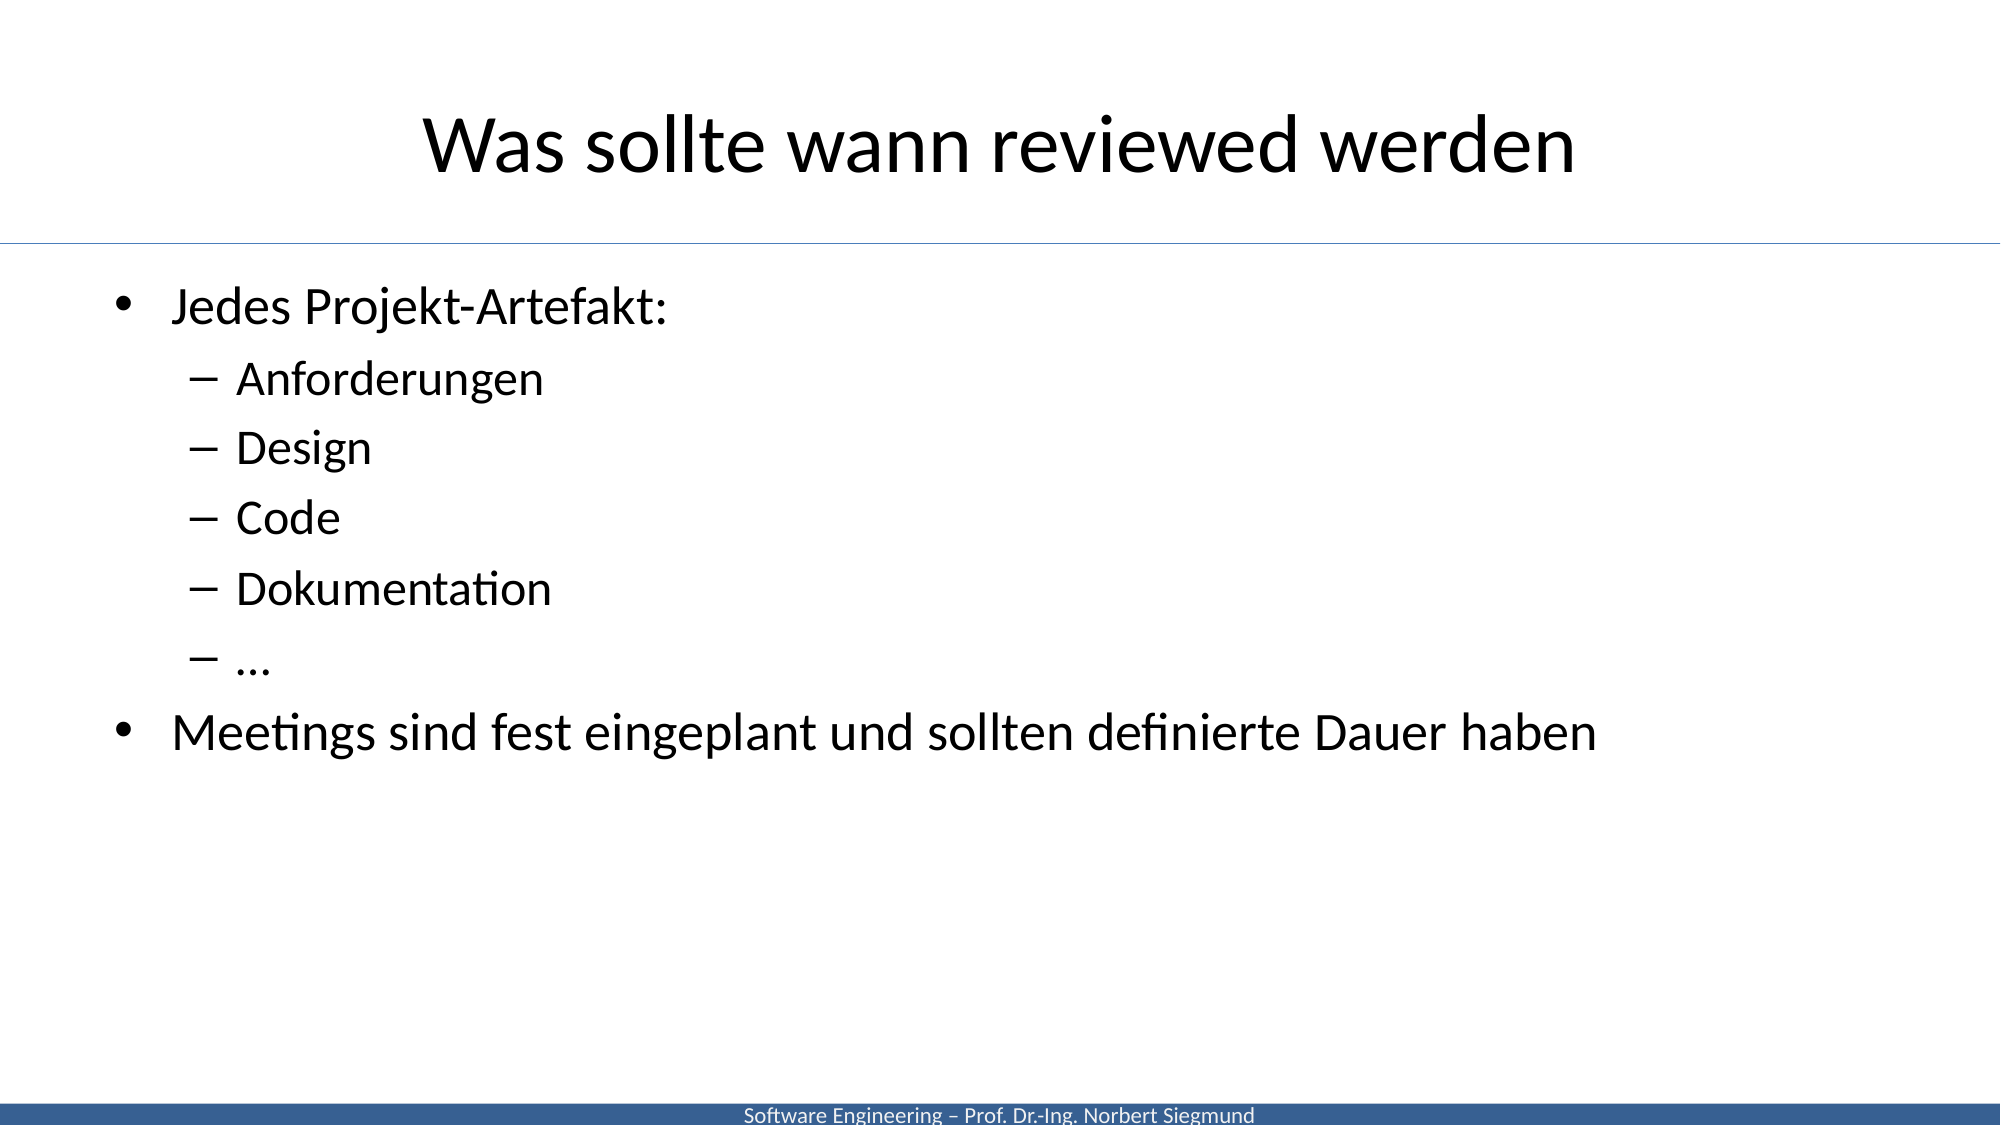

# Was sollte wann reviewed werden
Jedes Projekt-Artefakt:
Anforderungen
Design
Code
Dokumentation
…
Meetings sind fest eingeplant und sollten definierte Dauer haben